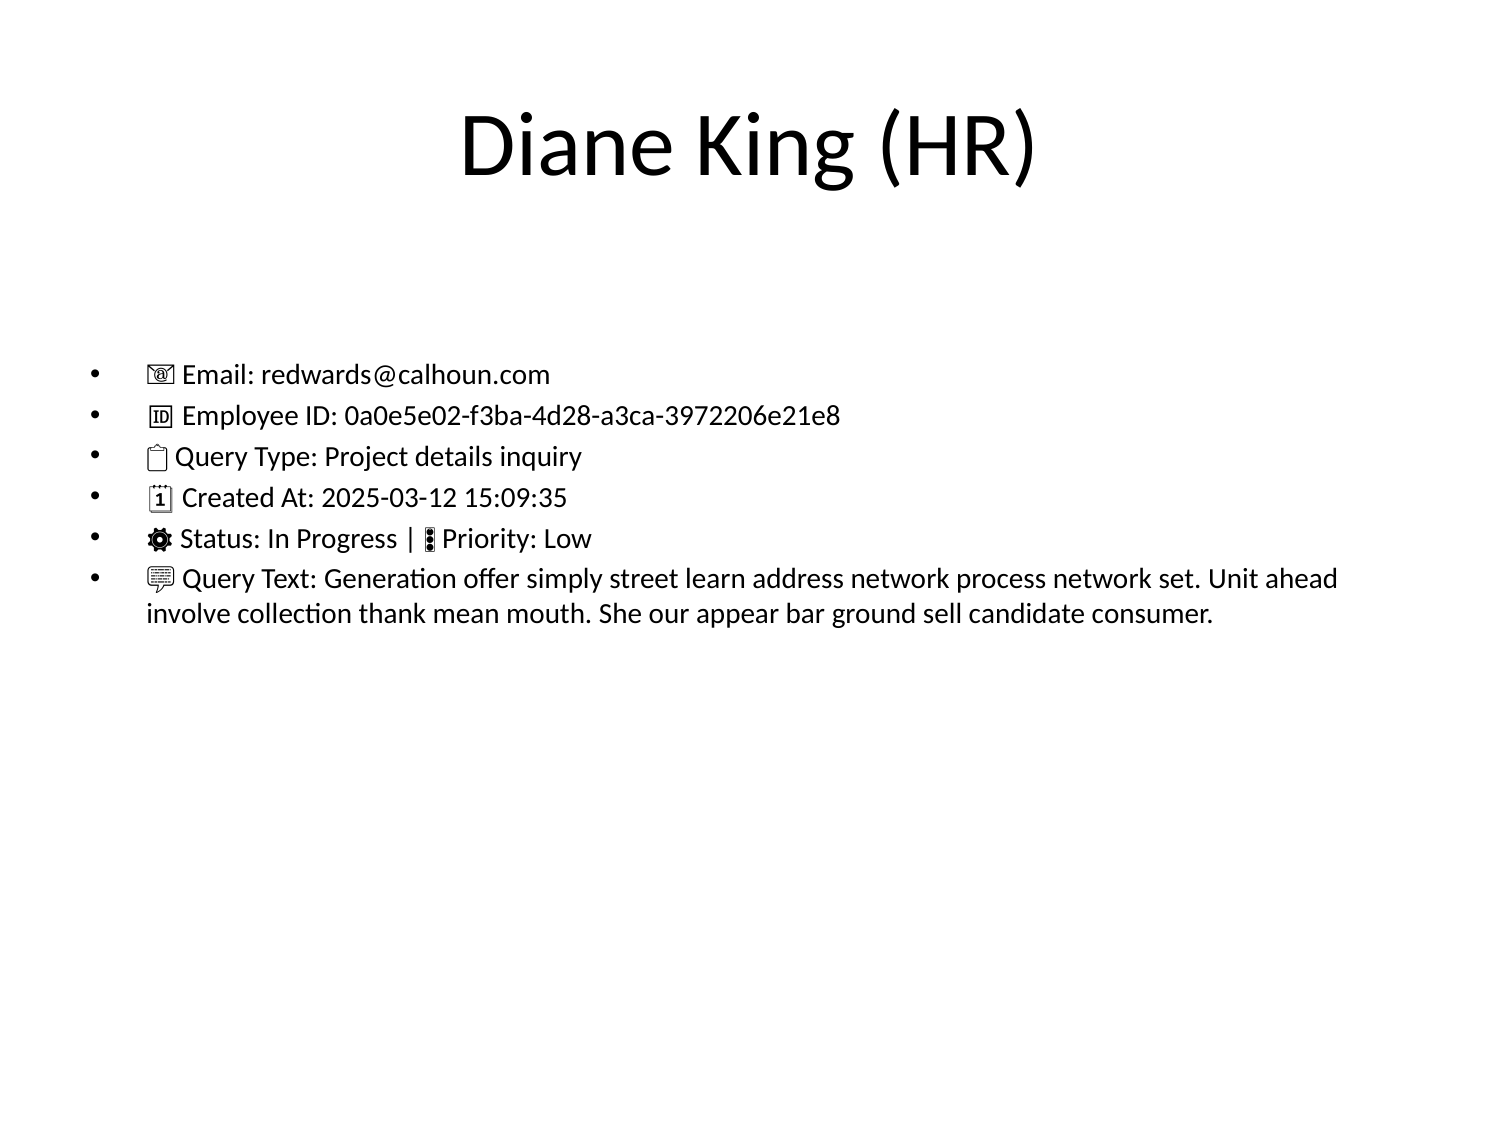

# Diane King (HR)

📧 Email: redwards@calhoun.com
🆔 Employee ID: 0a0e5e02-f3ba-4d28-a3ca-3972206e21e8
📋 Query Type: Project details inquiry
🗓 Created At: 2025-03-12 15:09:35
⚙ Status: In Progress | 🚦 Priority: Low
💬 Query Text: Generation offer simply street learn address network process network set. Unit ahead involve collection thank mean mouth. She our appear bar ground sell candidate consumer.